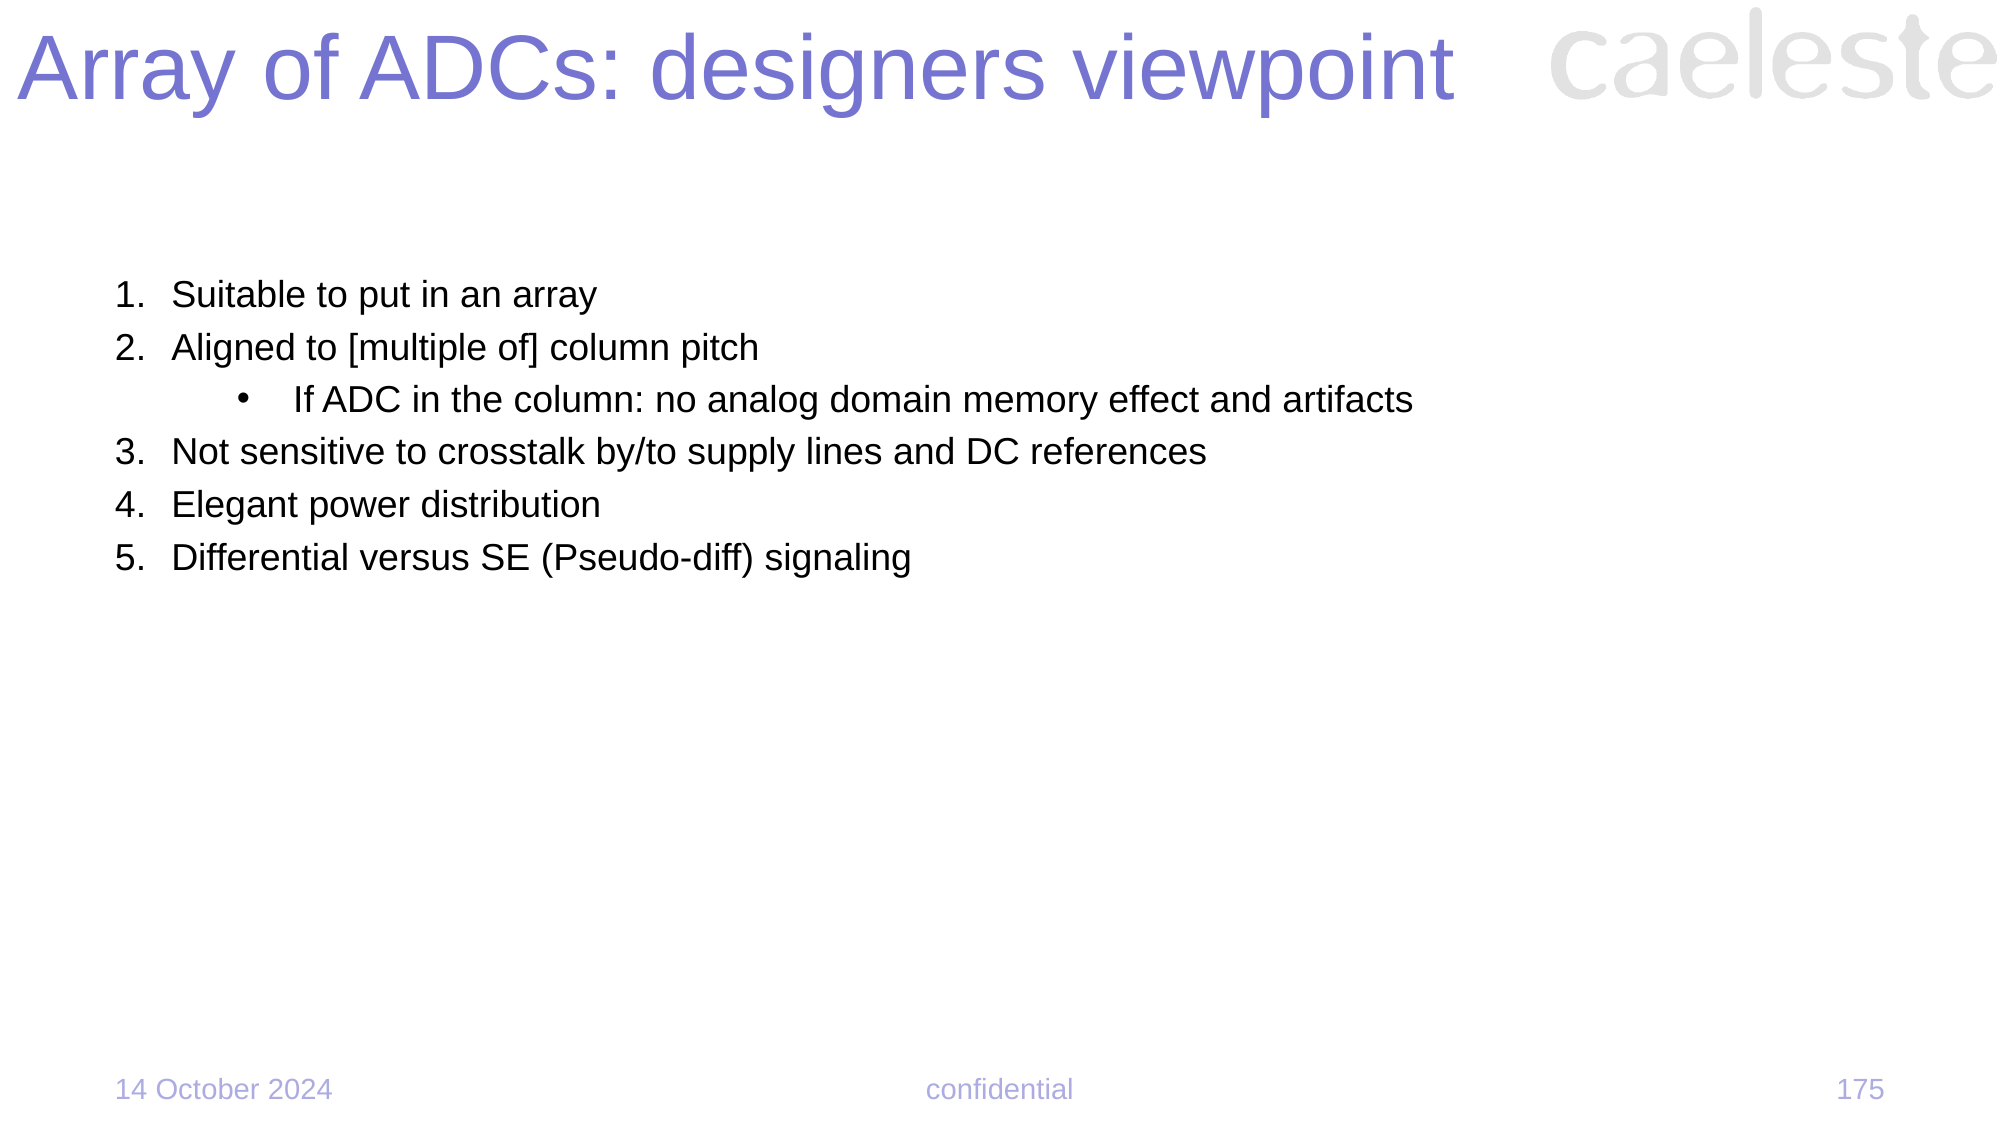

# Array of ADCs: designers viewpoint
Suitable to put in an array
Aligned to [multiple of] column pitch
If ADC in the column: no analog domain memory effect and artifacts
Not sensitive to crosstalk by/to supply lines and DC references
Elegant power distribution
Differential versus SE (Pseudo-diff) signaling
confidential
175
14 October 2024